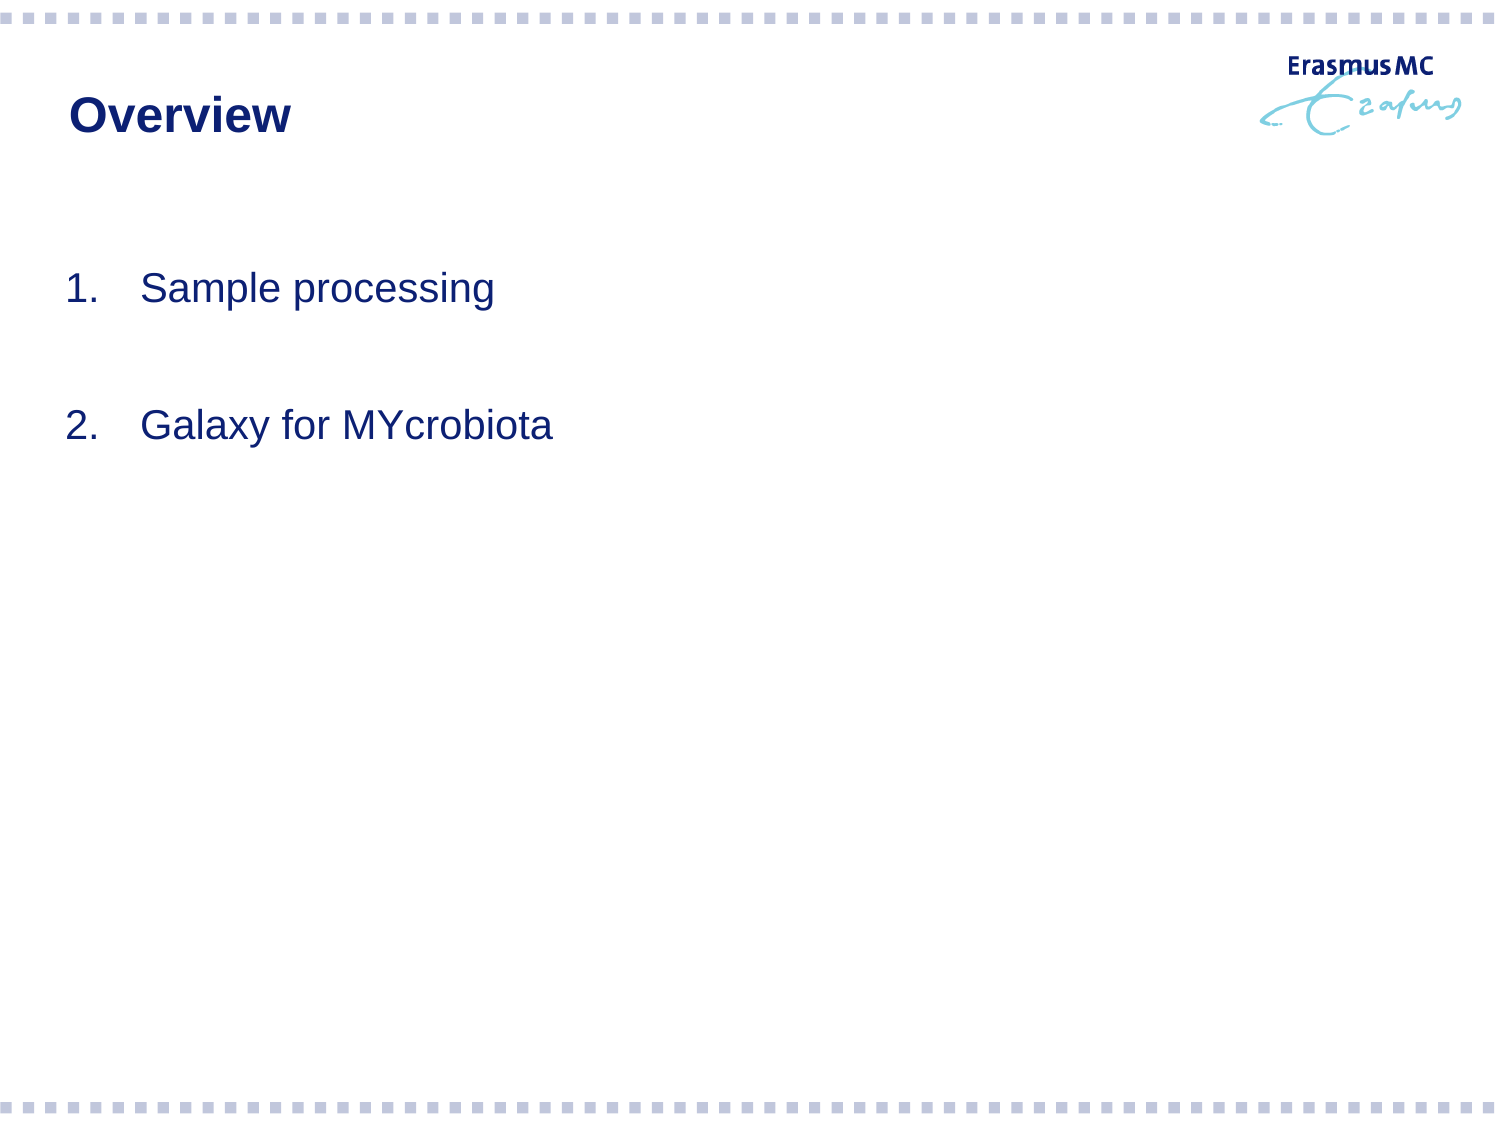

# Overview
Sample processing

Galaxy for MYcrobiota